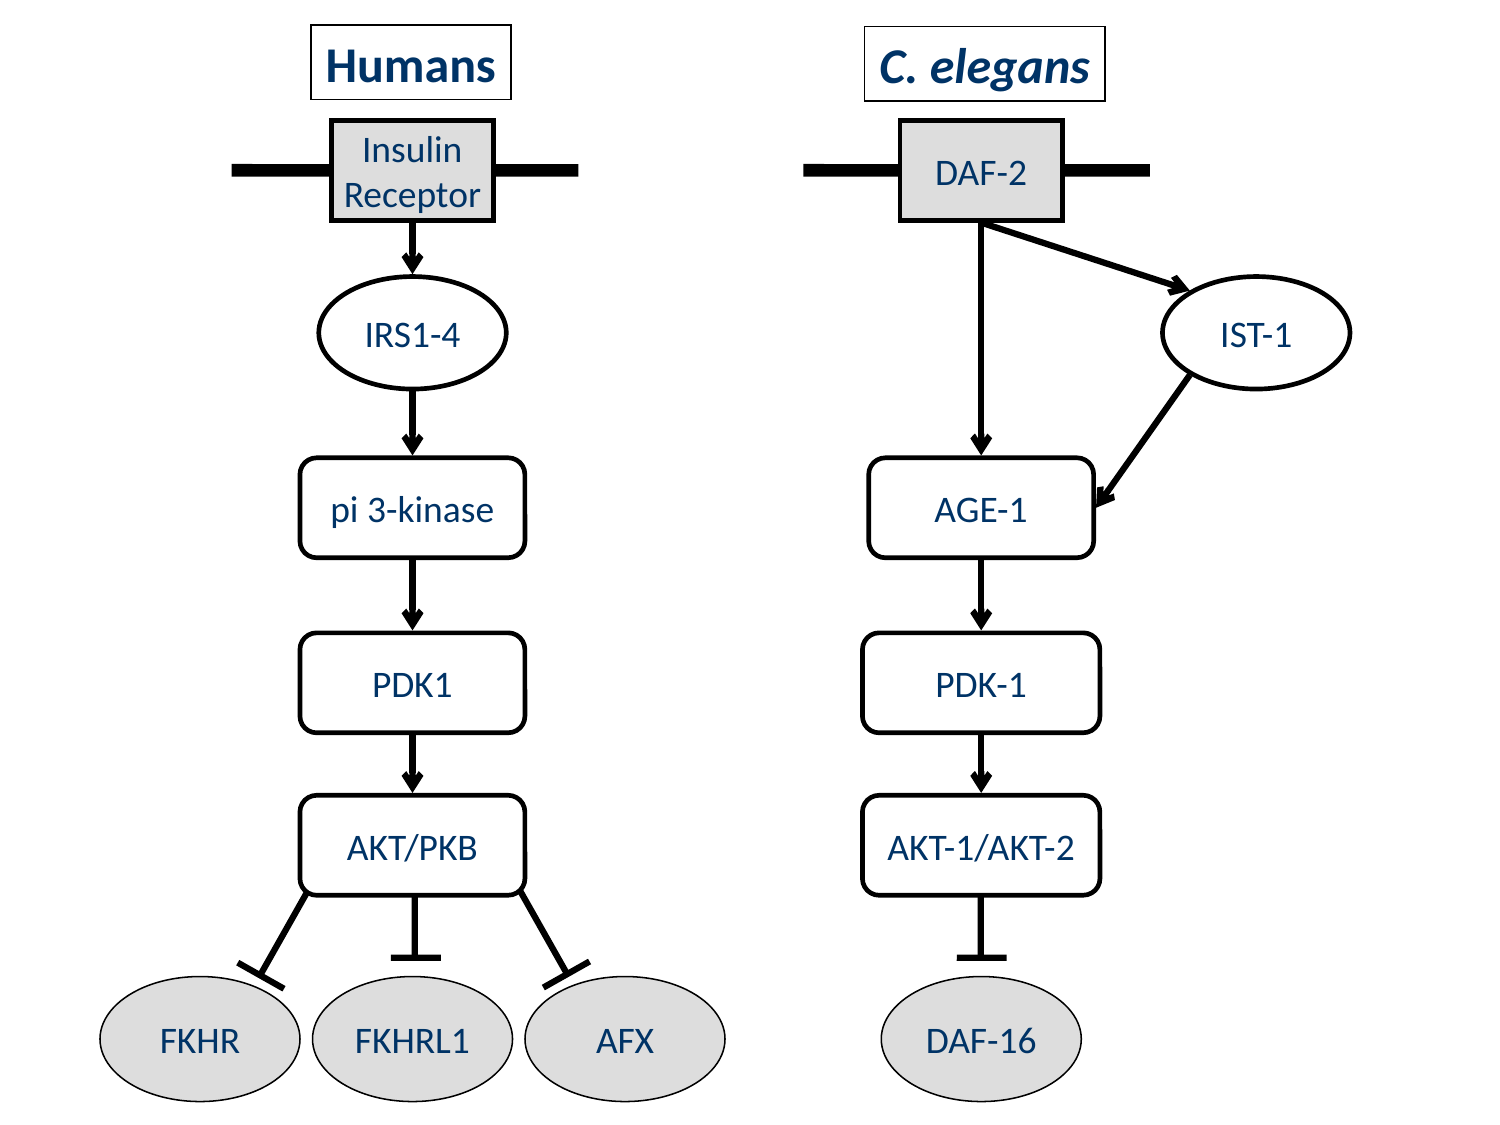

Humans
C. elegans
Insulin
Receptor
DAF-2

IRS1-4
IST-1
pi 3-kinase
AGE-1
PDK1
PDK-1
AKT/PKB
AKT-1/AKT-2

FKHR
FKHRL1
AFX
DAF-16